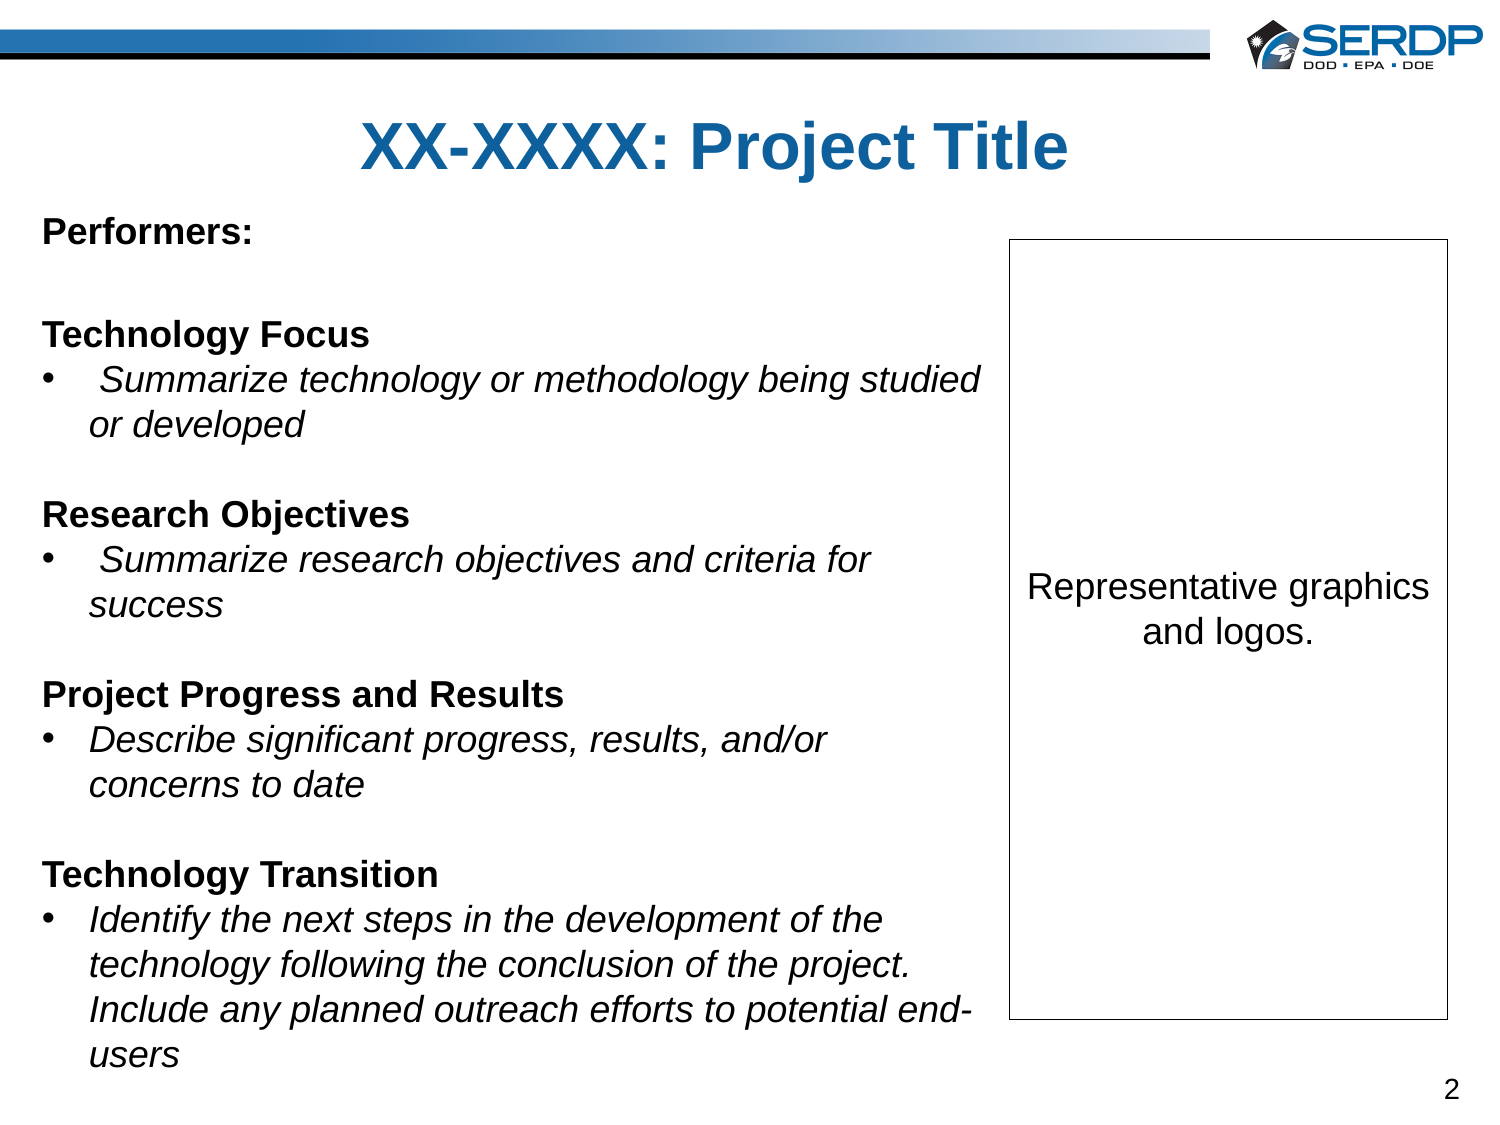

XX-XXXX: Project Title
Performers:

Technology Focus
 Summarize technology or methodology being studied or developed

Research Objectives
 Summarize research objectives and criteria for success

Project Progress and Results
Describe significant progress, results, and/or concerns to date

Technology Transition
Identify the next steps in the development of the technology following the conclusion of the project. Include any planned outreach efforts to potential end-users

Representative graphics and logos.

2